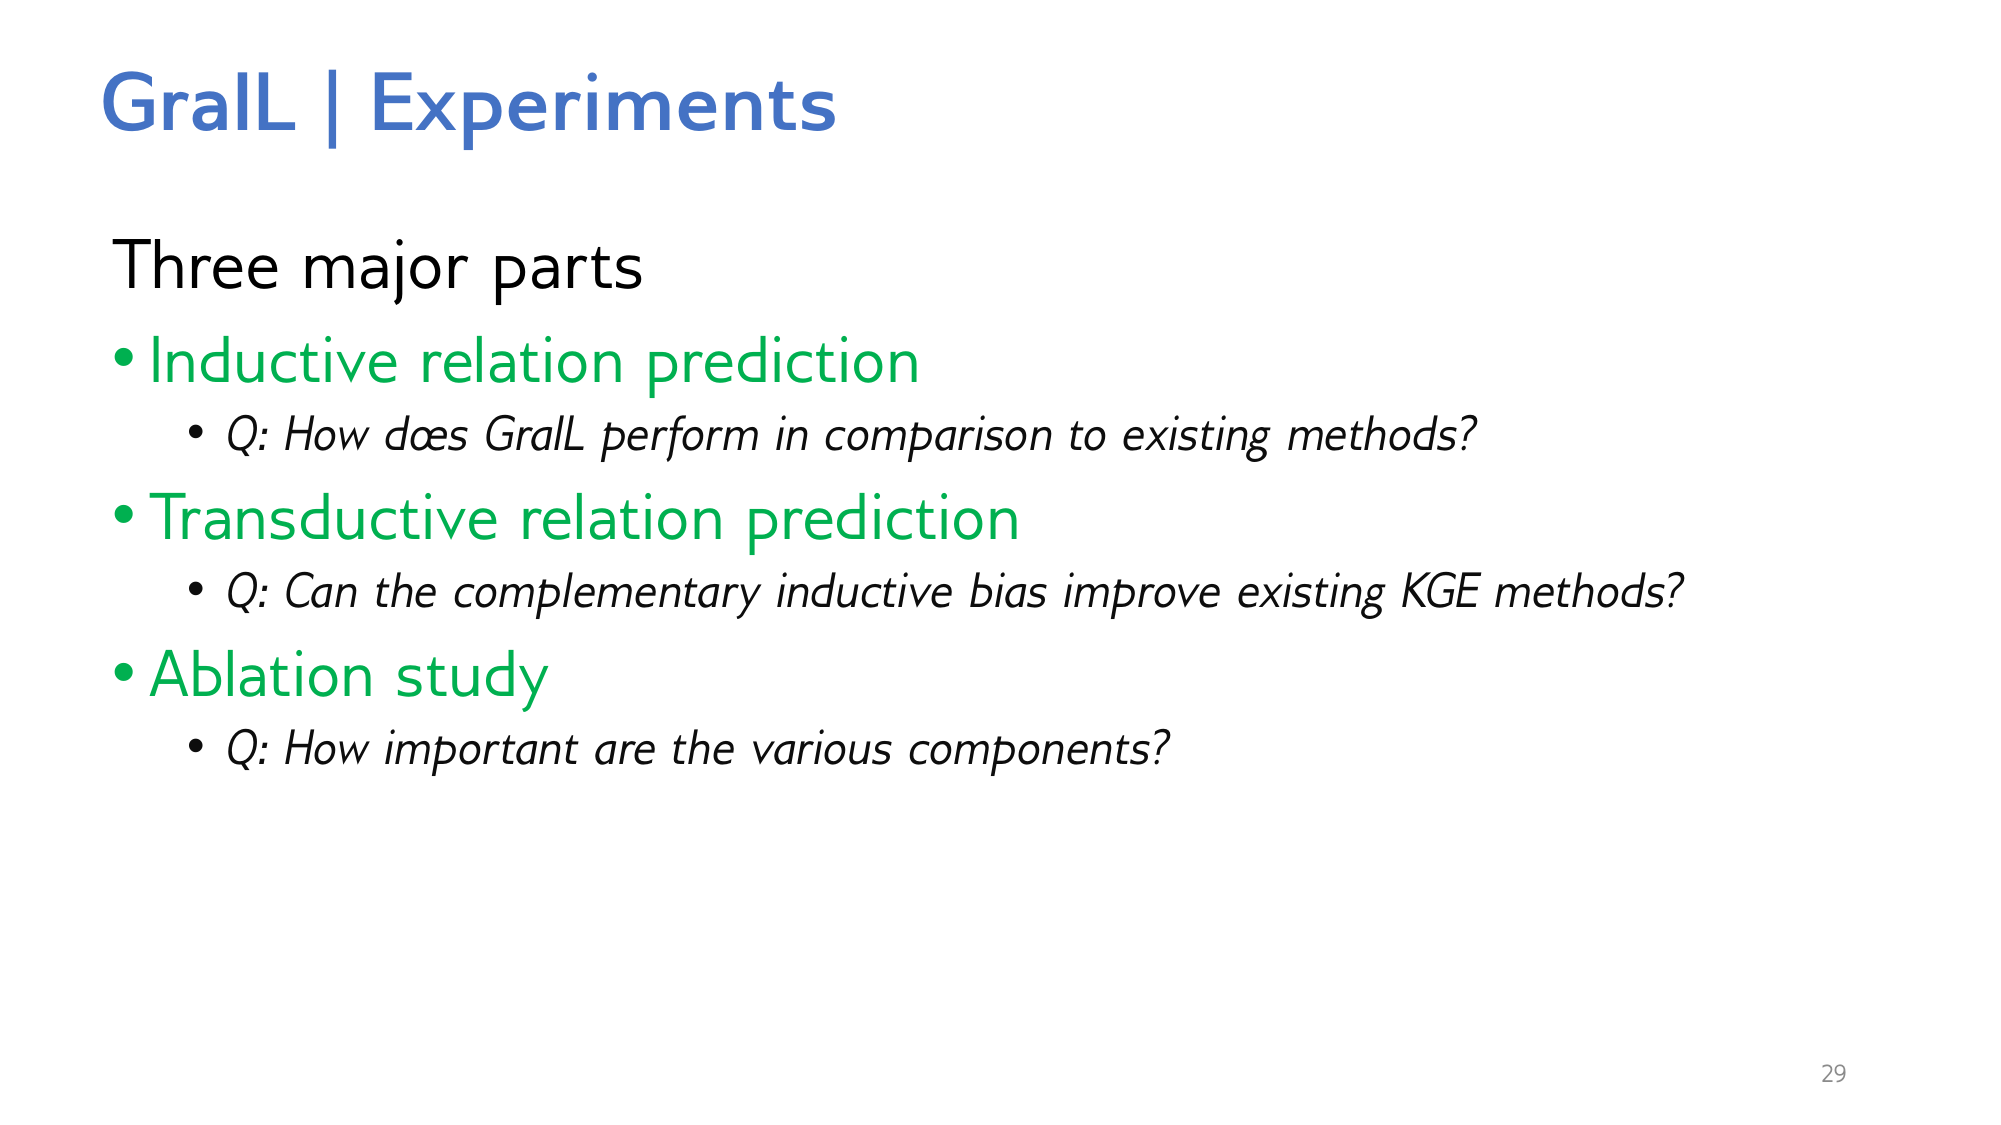

GraIL | Experiments
Three major parts
Inductive relation prediction
﻿Q: How does GraIL perform in comparison to existing methods?
Transductive relation prediction
Q: ﻿Can the complementary inductive bias improve existing KGE methods?
Ablation study
Q: ﻿How important are the various components?
29